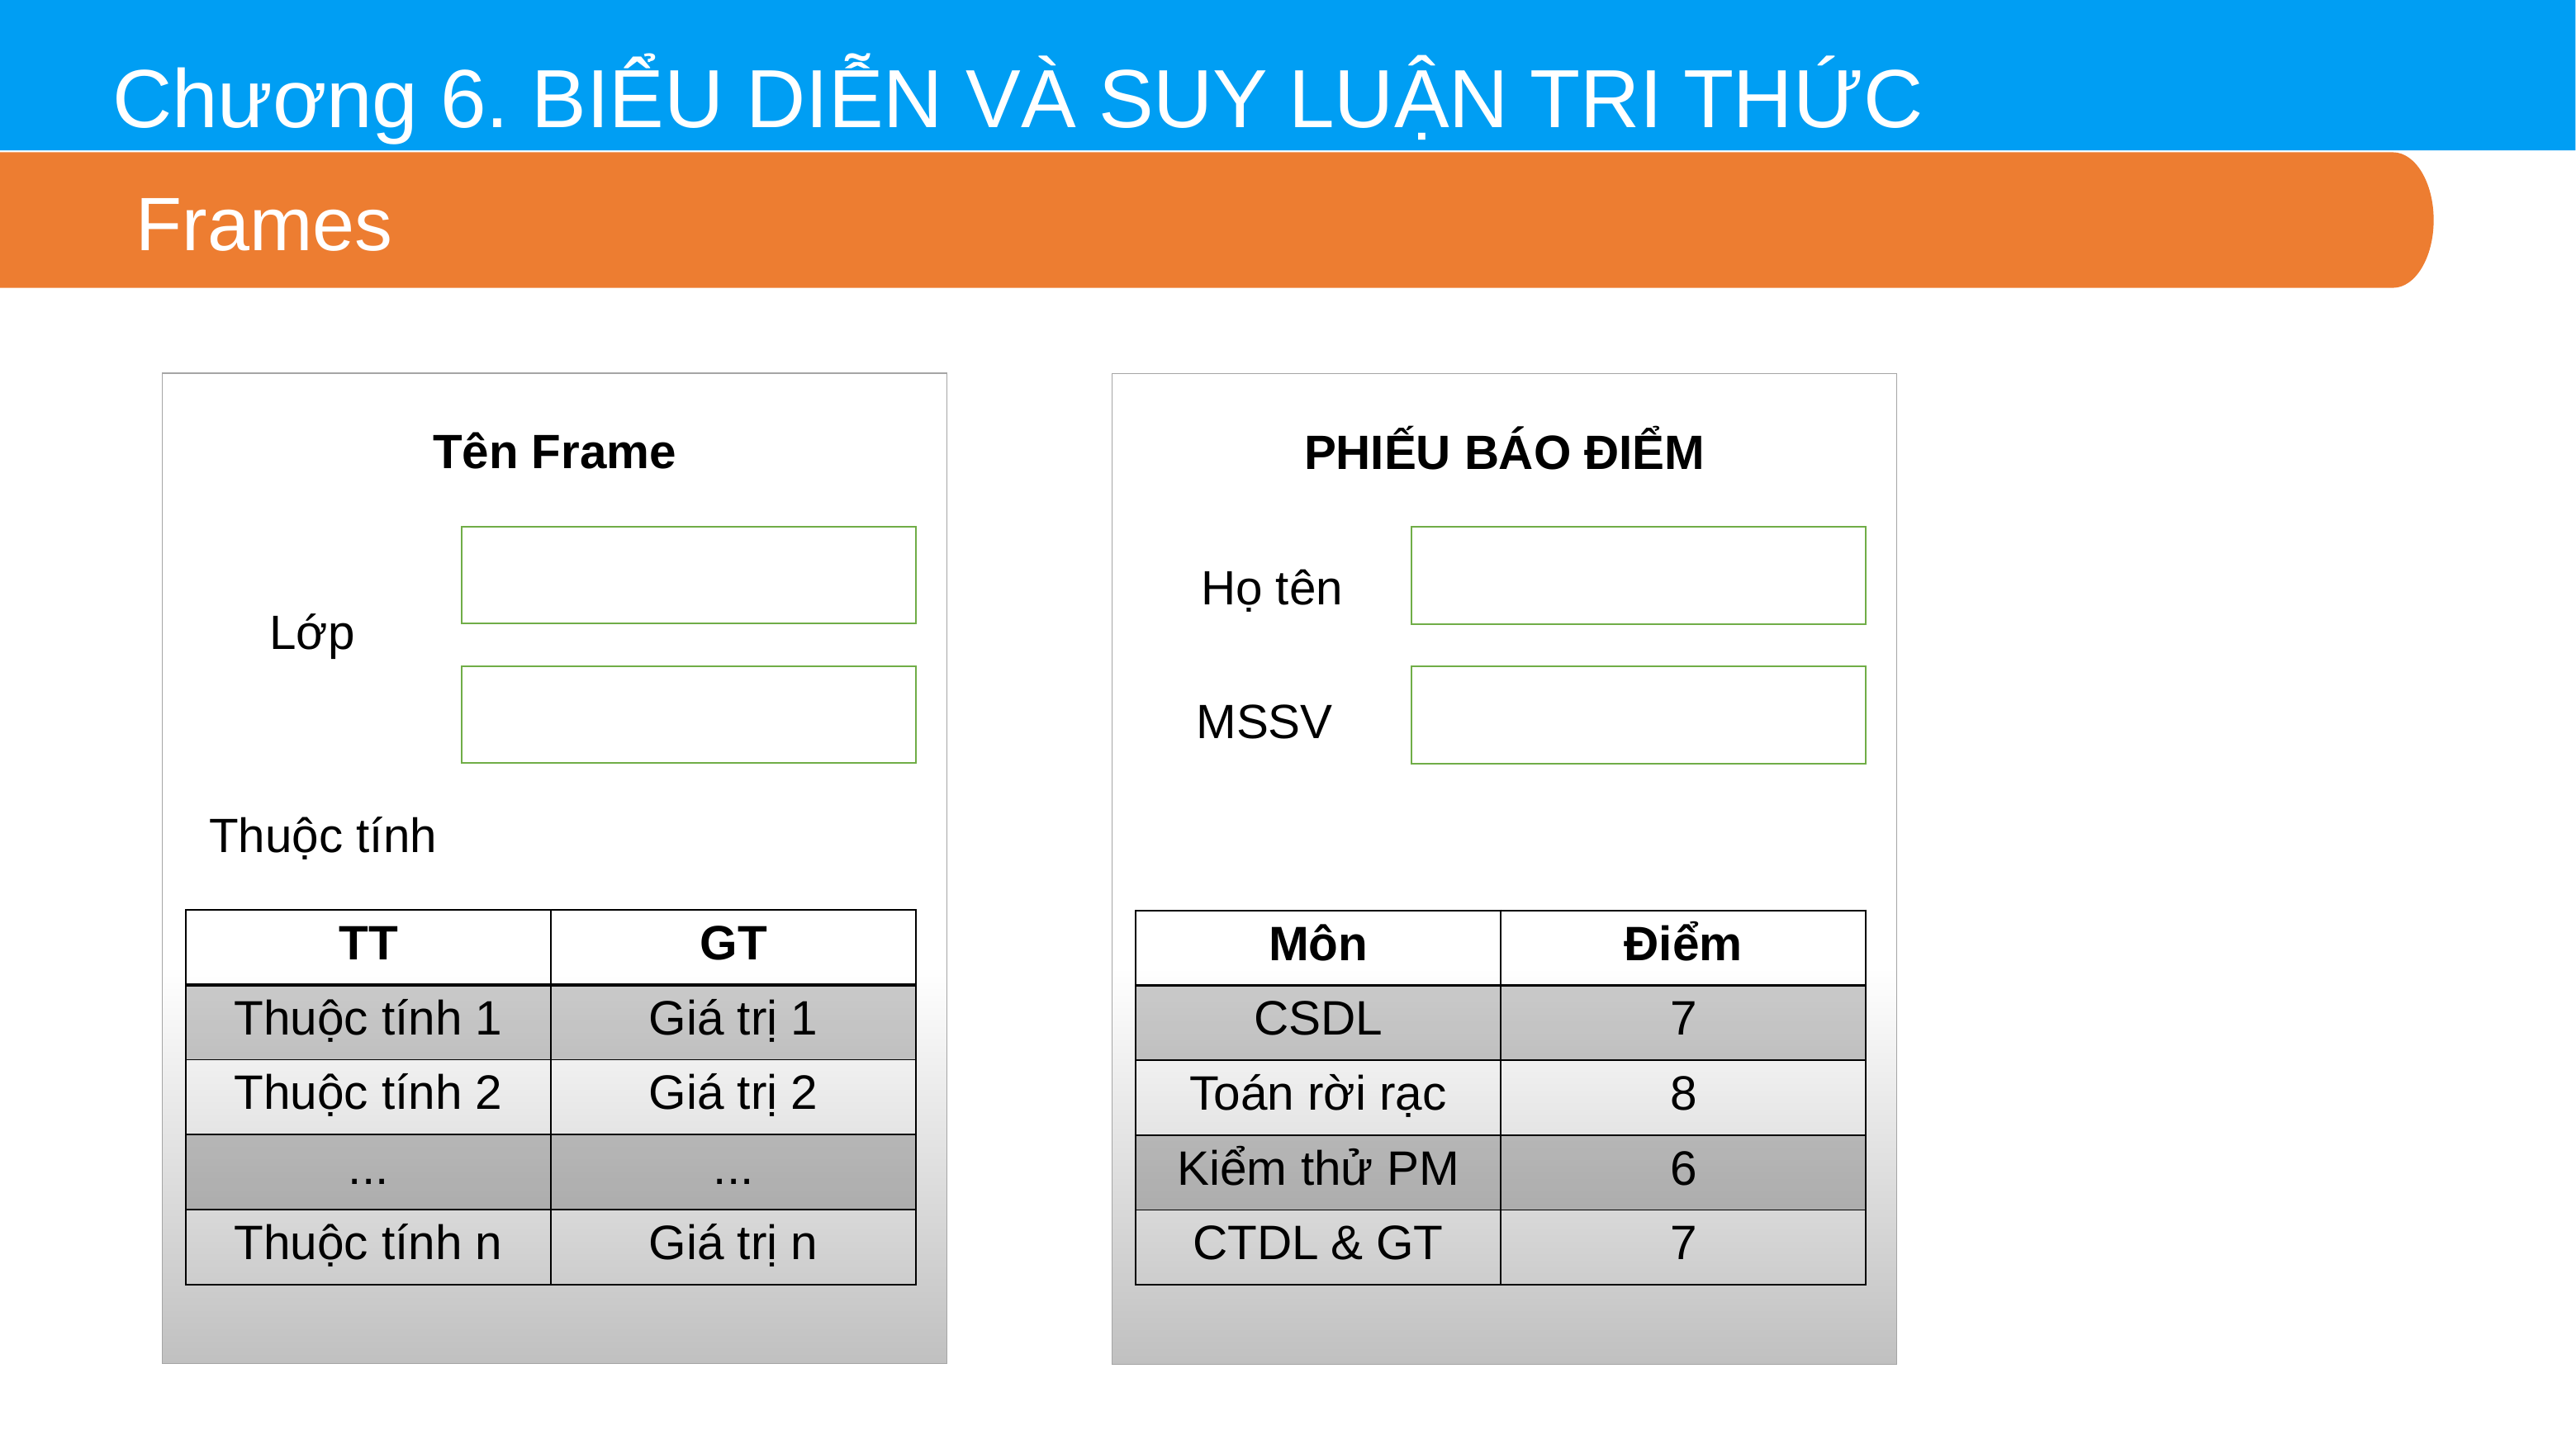

Chương 6. BIỂU DIỄN VÀ SUY LUẬN TRI THỨC
Frames

Tên Frame
PHIẾU BÁO ĐIỂM

Họ tên
Lớp

MSSV
Thuộc tính
| TT | GT |
| --- | --- |
| Thuộc tính 1 | Giá trị 1 |
| Thuộc tính 2 | Giá trị 2 |
| ... | ... |
| Thuộc tính n | Giá trị n |
| Môn | Điểm |
| --- | --- |
| CSDL | 7 |
| Toán rời rạc | 8 |
| Kiểm thử PM | 6 |
| CTDL & GT | 7 |